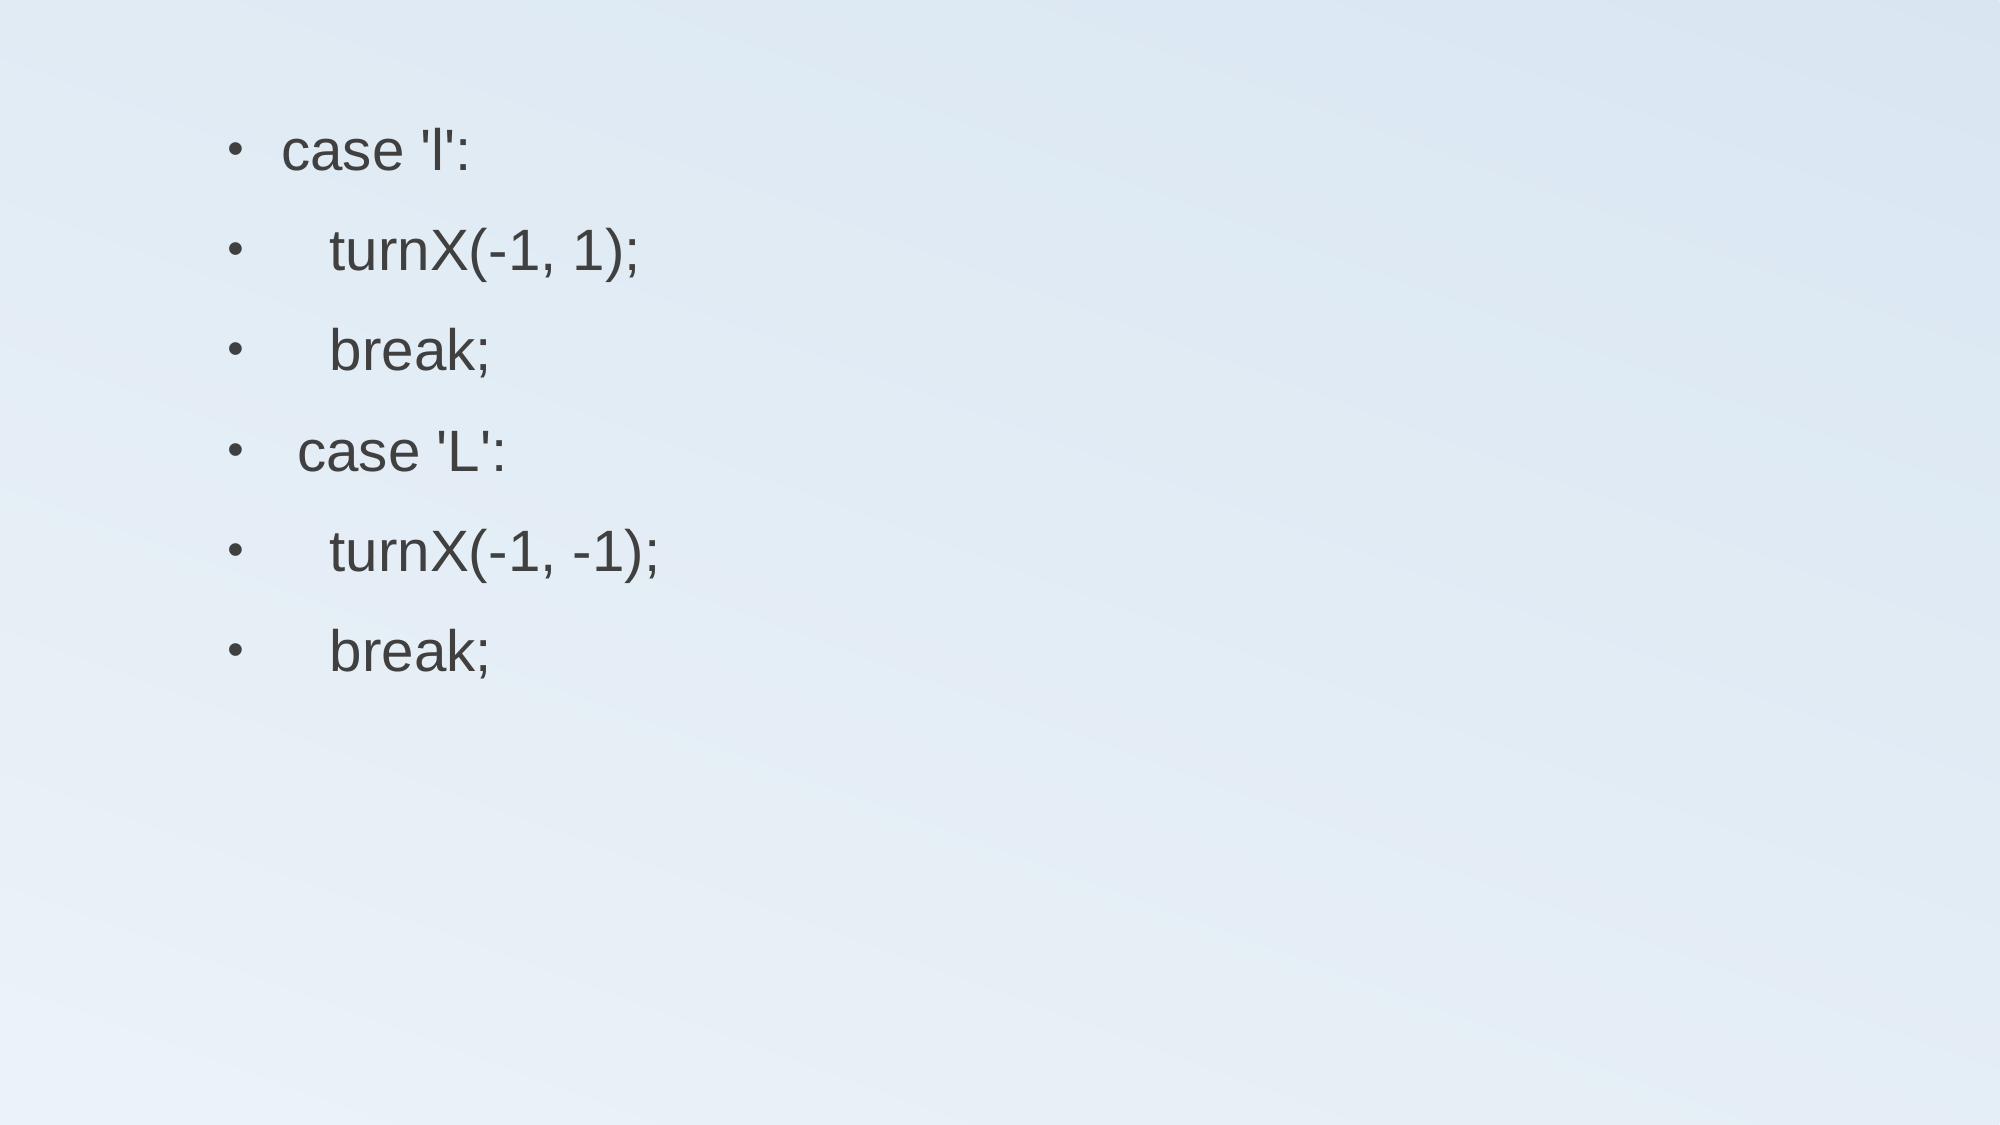

case 'l':
    turnX(-1, 1);
    break;
  case 'L':
    turnX(-1, -1);
    break;